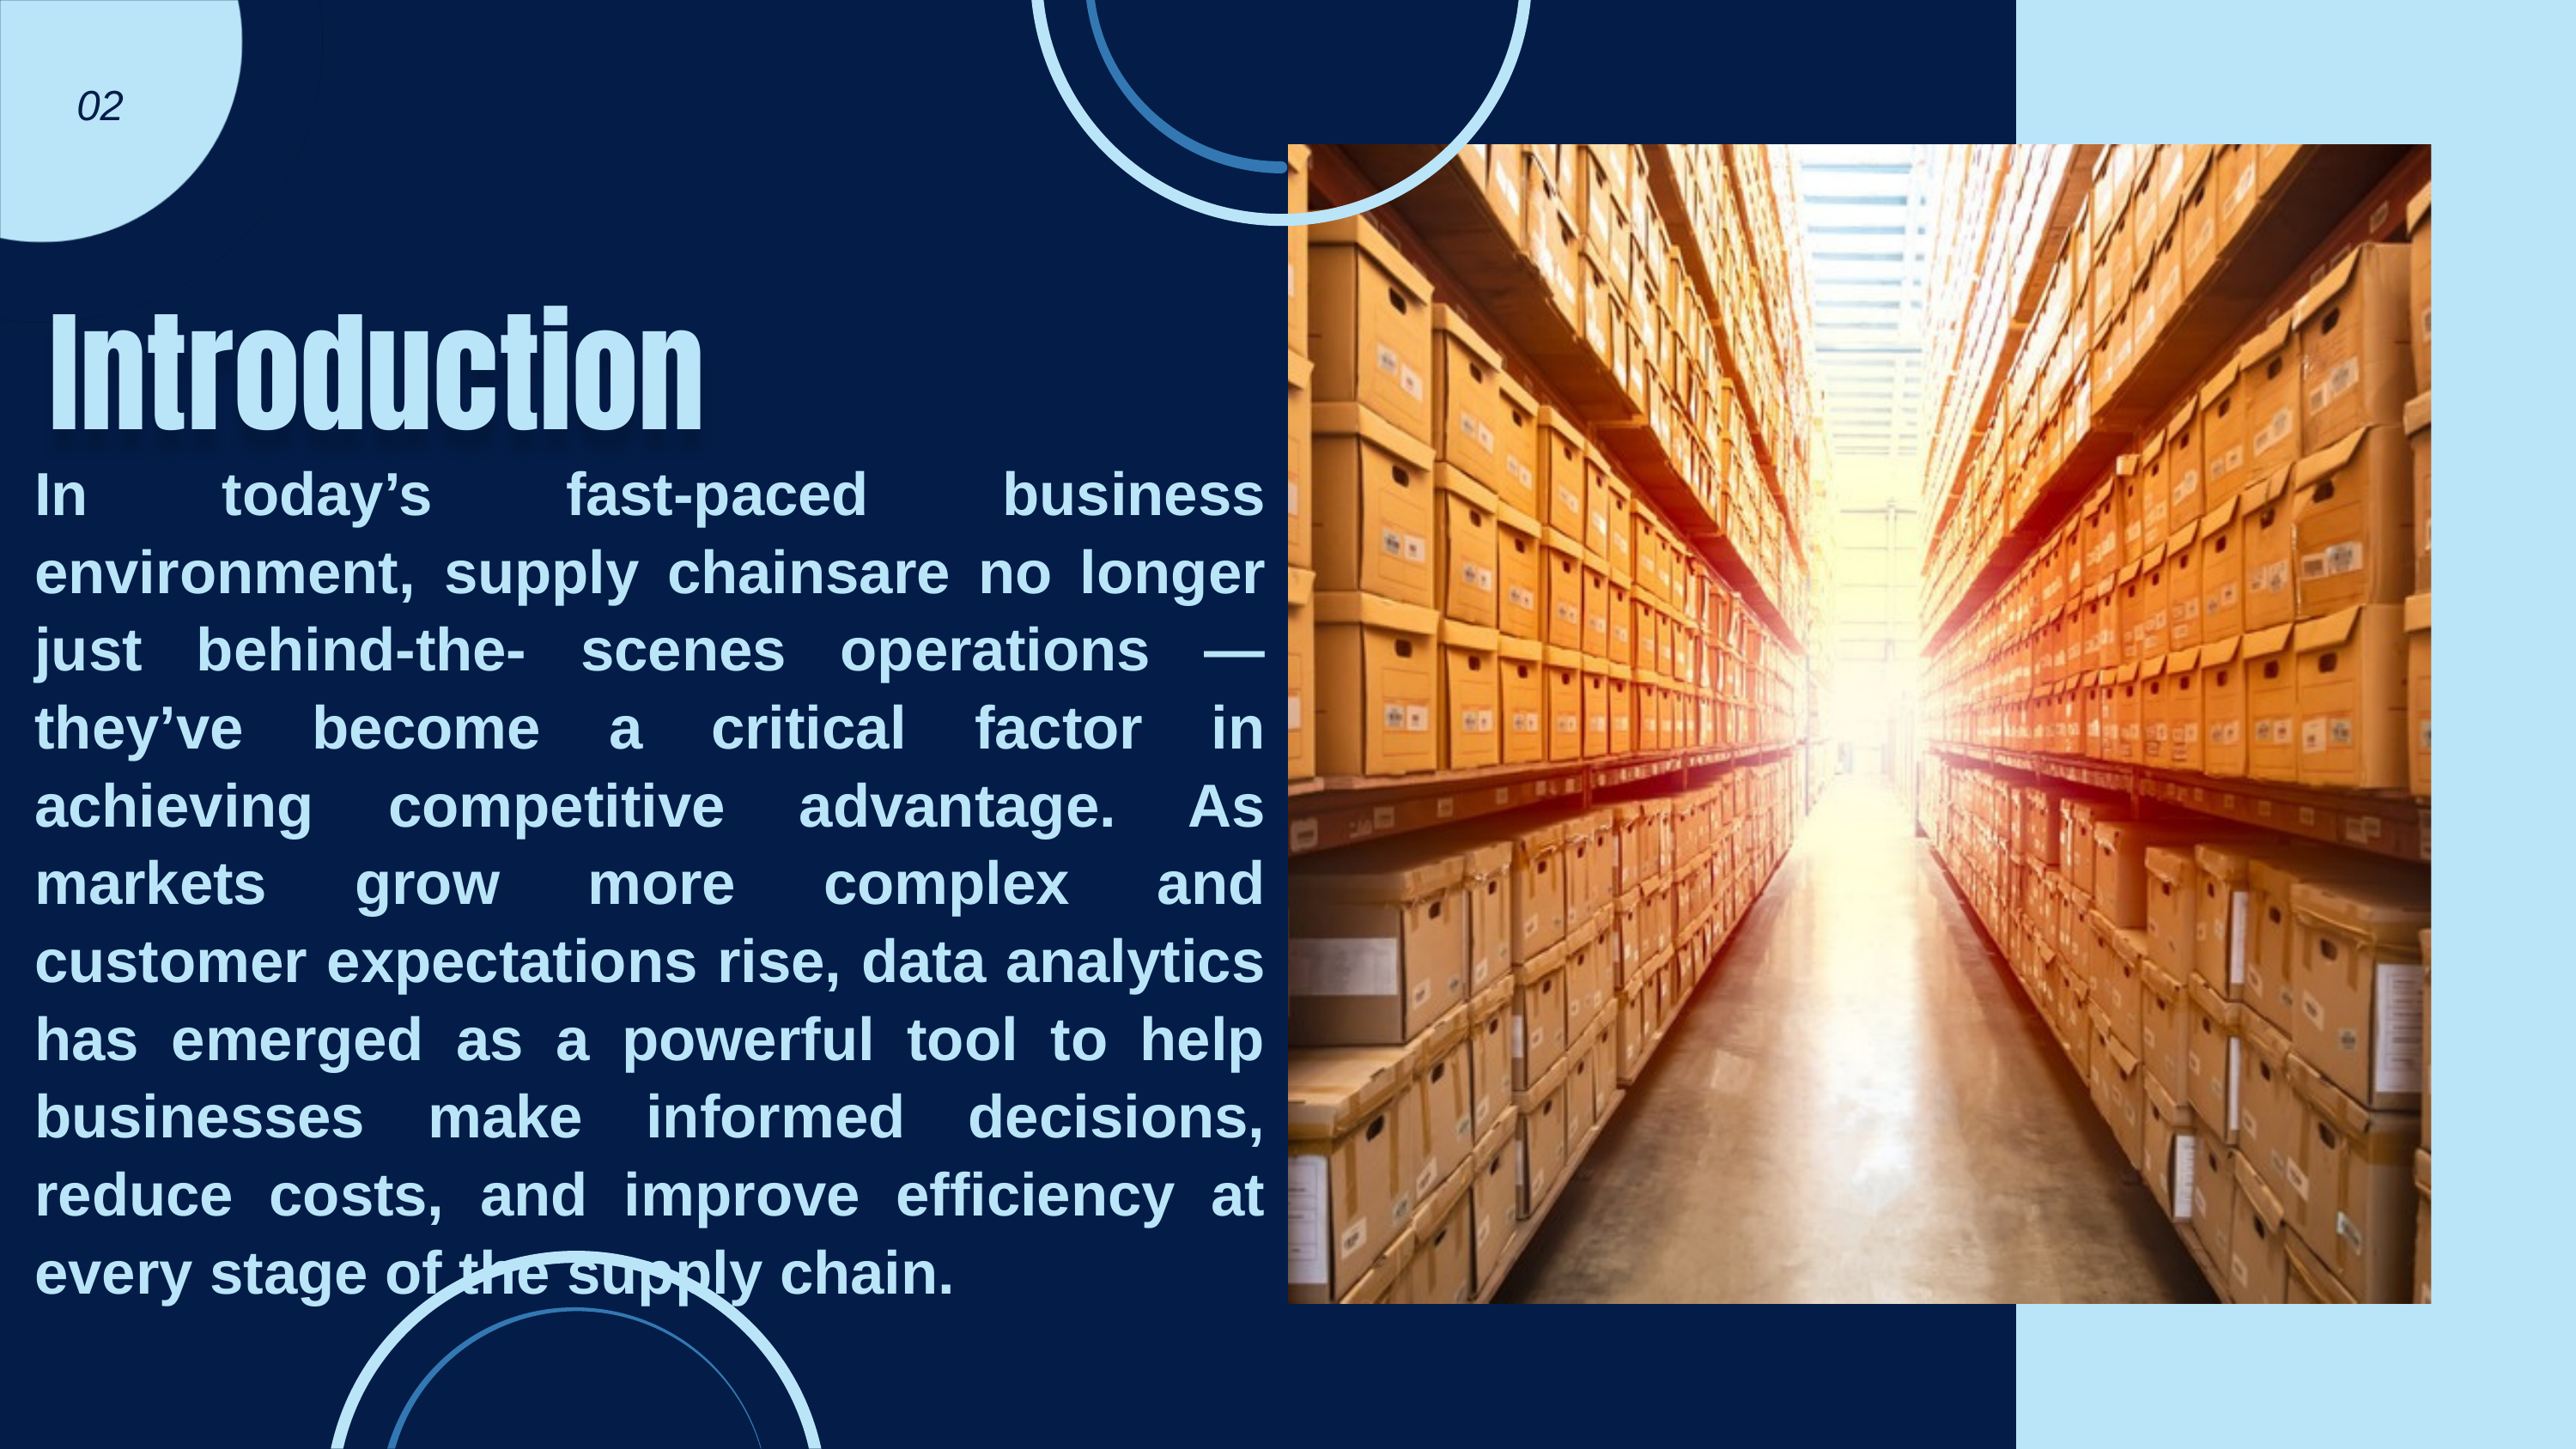

02

Introduction
In today’s fast-paced business environment, supply chainsare no longer just behind-the- scenes operations — they’ve become a critical factor in achieving competitive advantage. As markets grow more complex and customer expectations rise, data analytics has emerged as a powerful tool to help businesses make informed decisions, reduce costs, and improve efficiency at every stage of the supply chain.